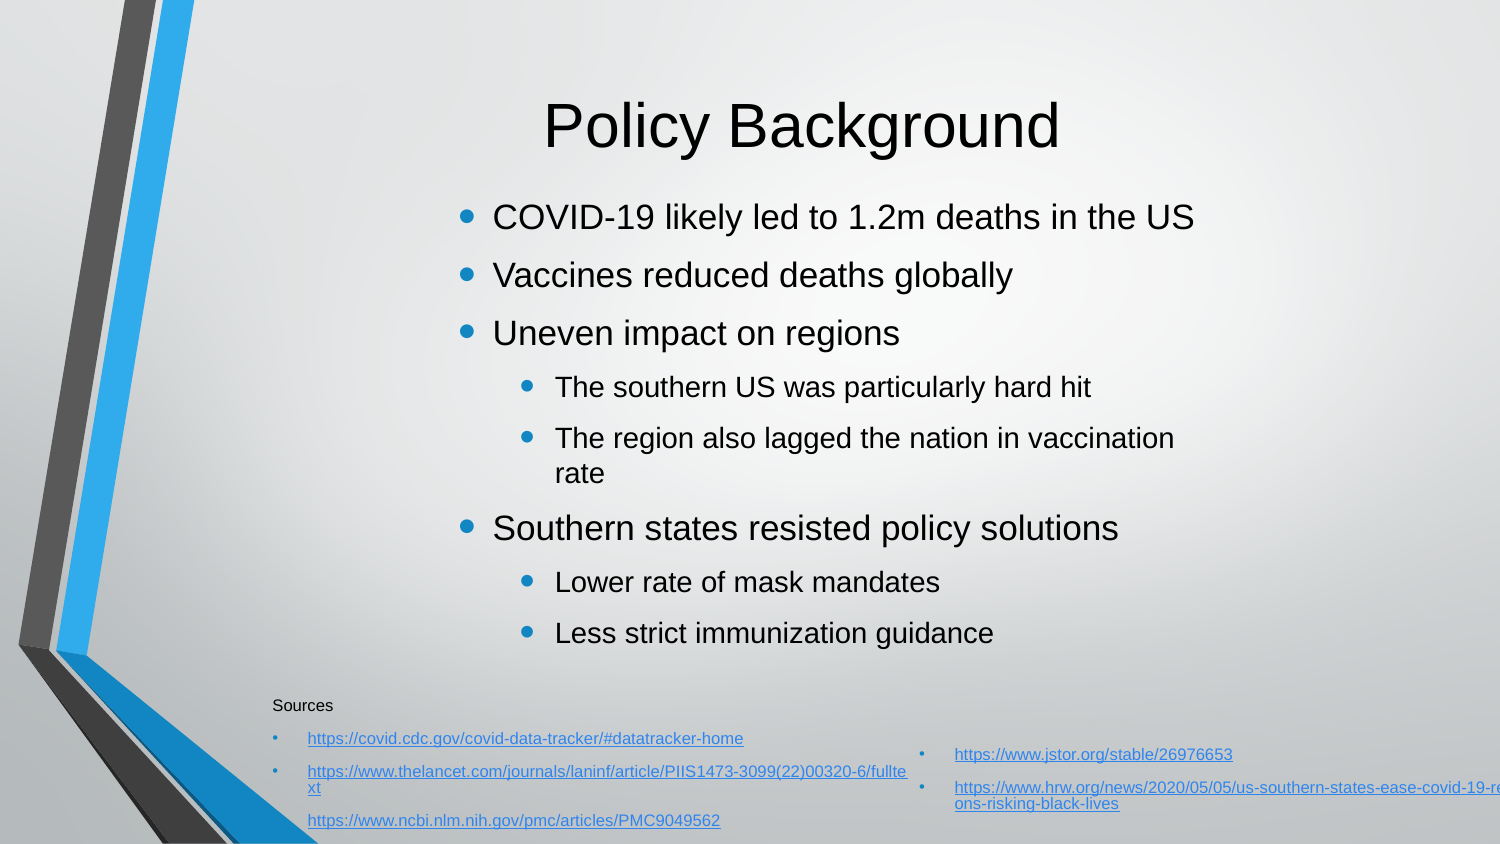

# Policy Background
COVID-19 likely led to 1.2m deaths in the US
Vaccines reduced deaths globally
Uneven impact on regions
The southern US was particularly hard hit
The region also lagged the nation in vaccination rate
Southern states resisted policy solutions
Lower rate of mask mandates
Less strict immunization guidance
Sources
https://covid.cdc.gov/covid-data-tracker/#datatracker-home
https://www.thelancet.com/journals/laninf/article/PIIS1473-3099(22)00320-6/fulltext
https://www.ncbi.nlm.nih.gov/pmc/articles/PMC9049562

https://www.jstor.org/stable/26976653
https://www.hrw.org/news/2020/05/05/us-southern-states-ease-covid-19-restrictions-risking-black-lives